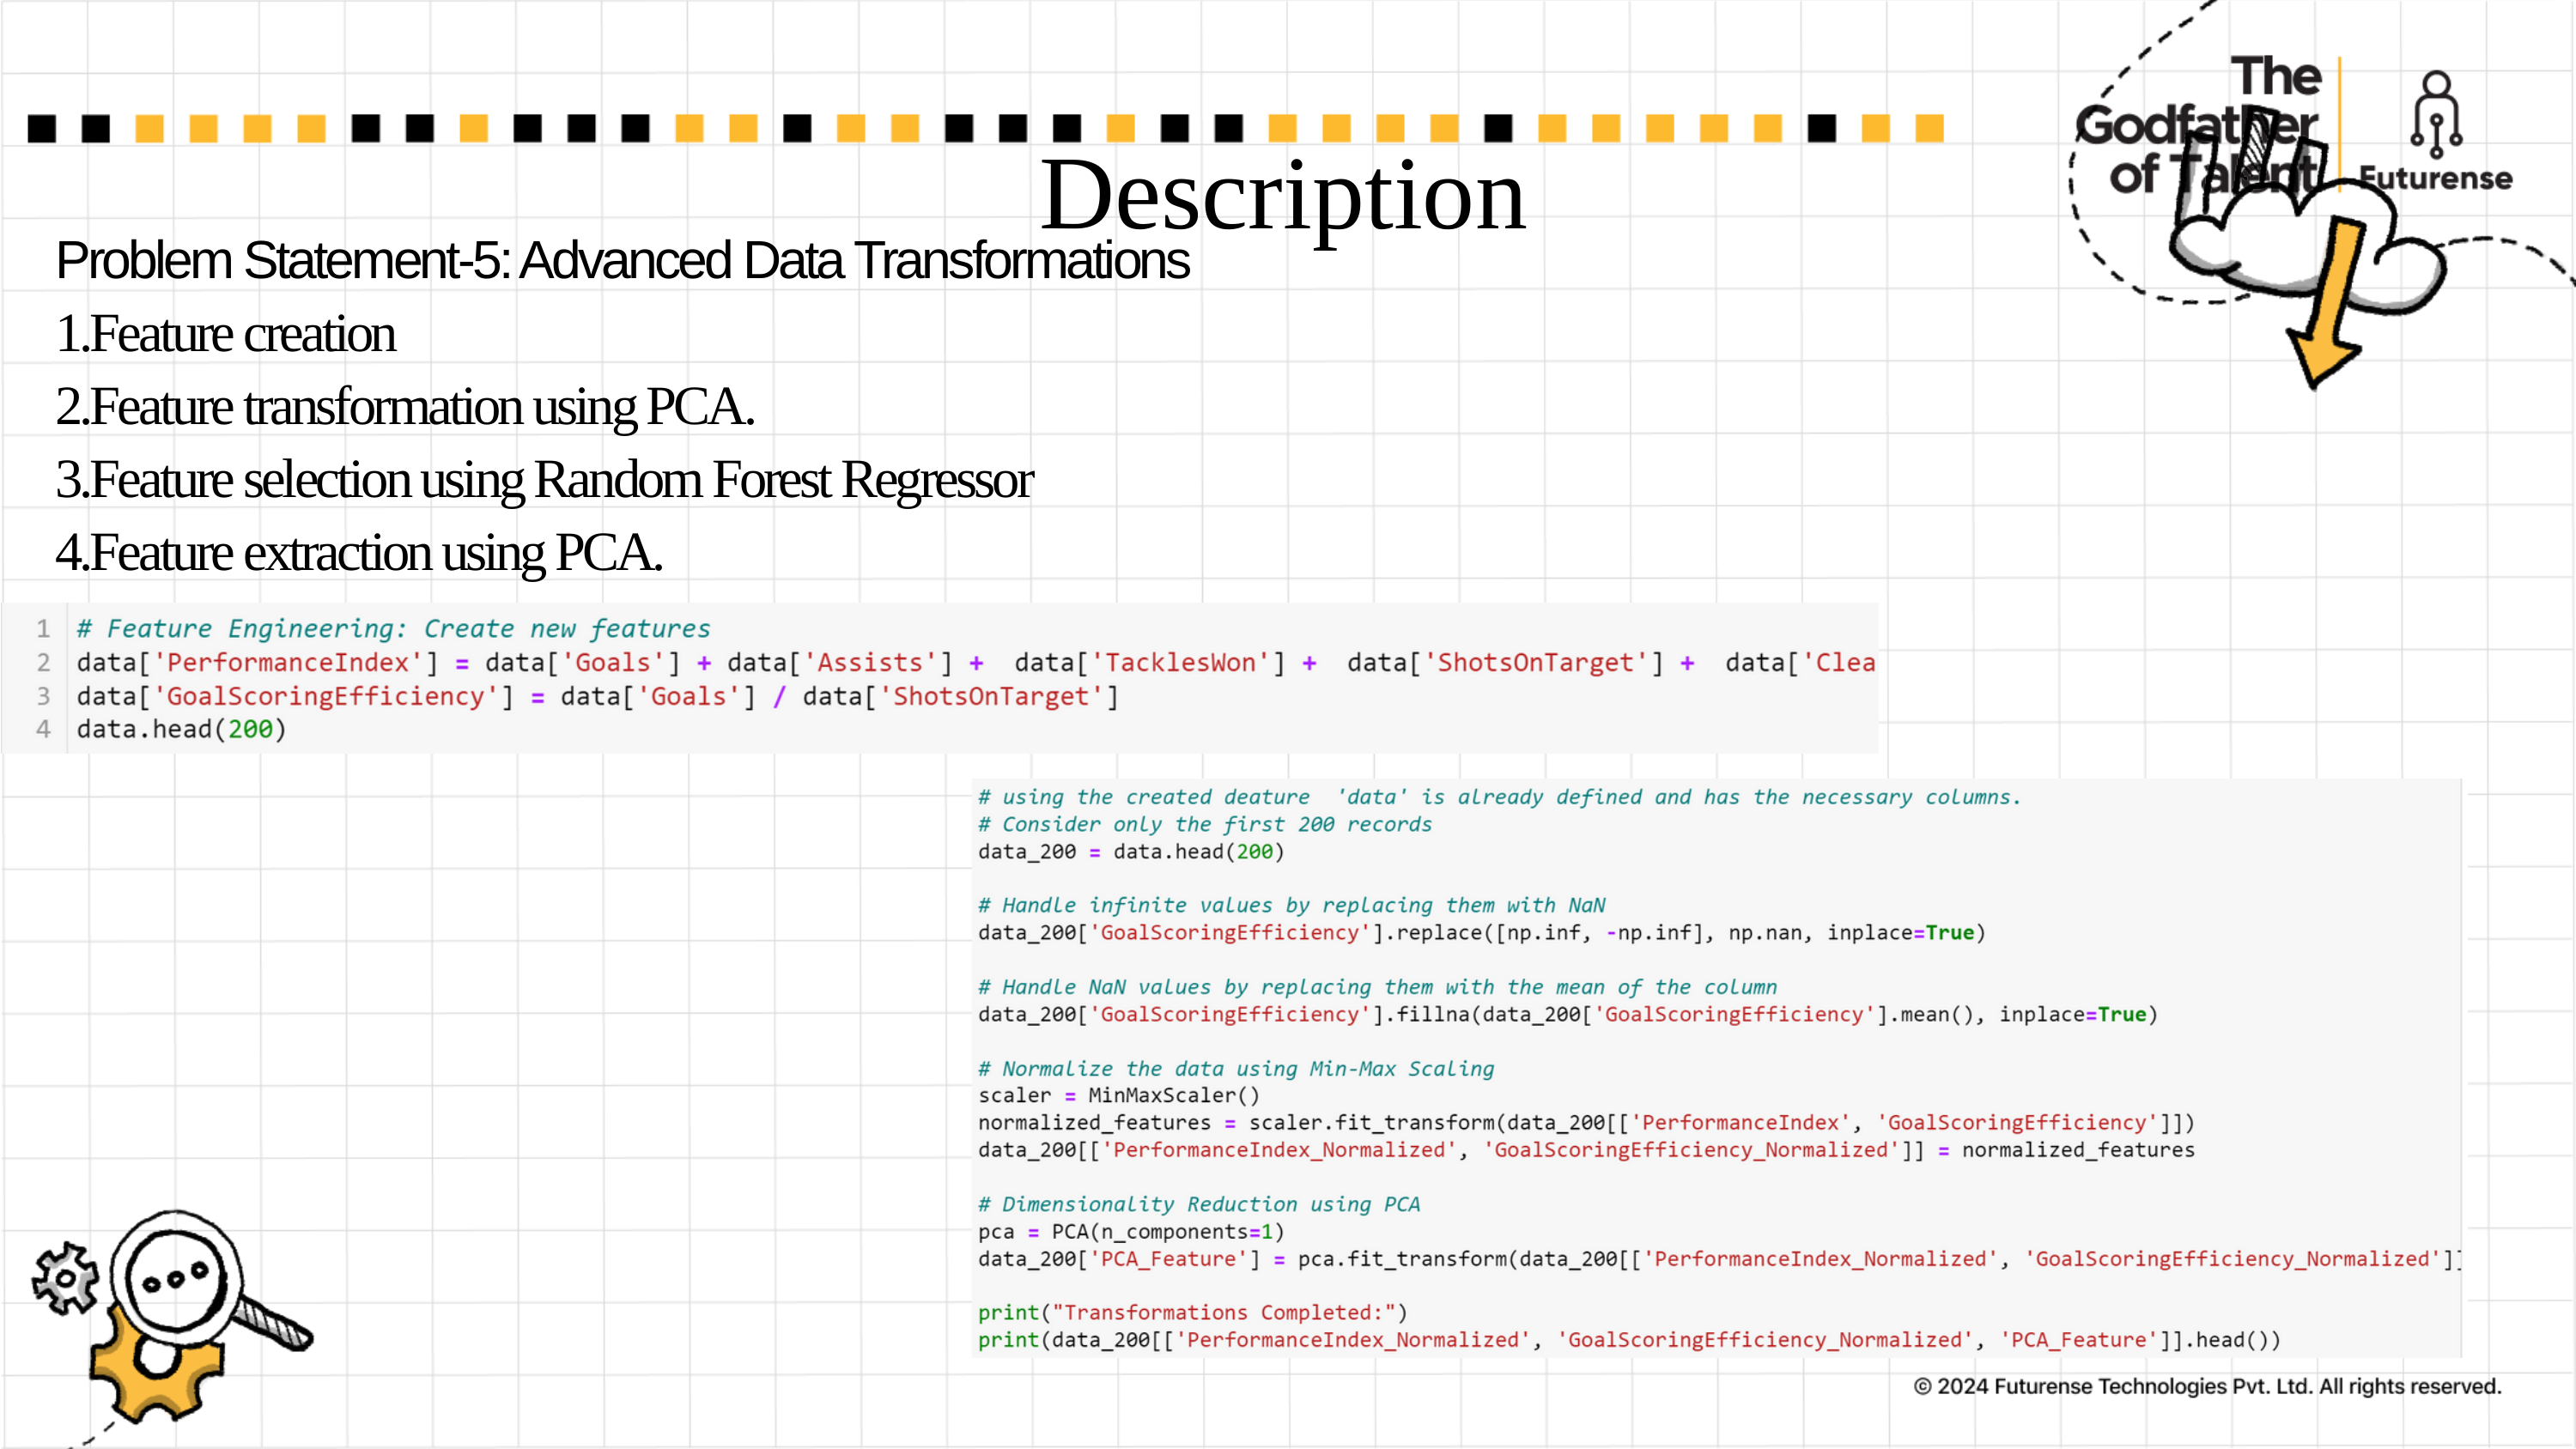

Description
Problem Statement-5: Advanced Data Transformations
1.Feature creation
2.Feature transformation using PCA.
3.Feature selection using Random Forest Regressor
4.Feature extraction using PCA.